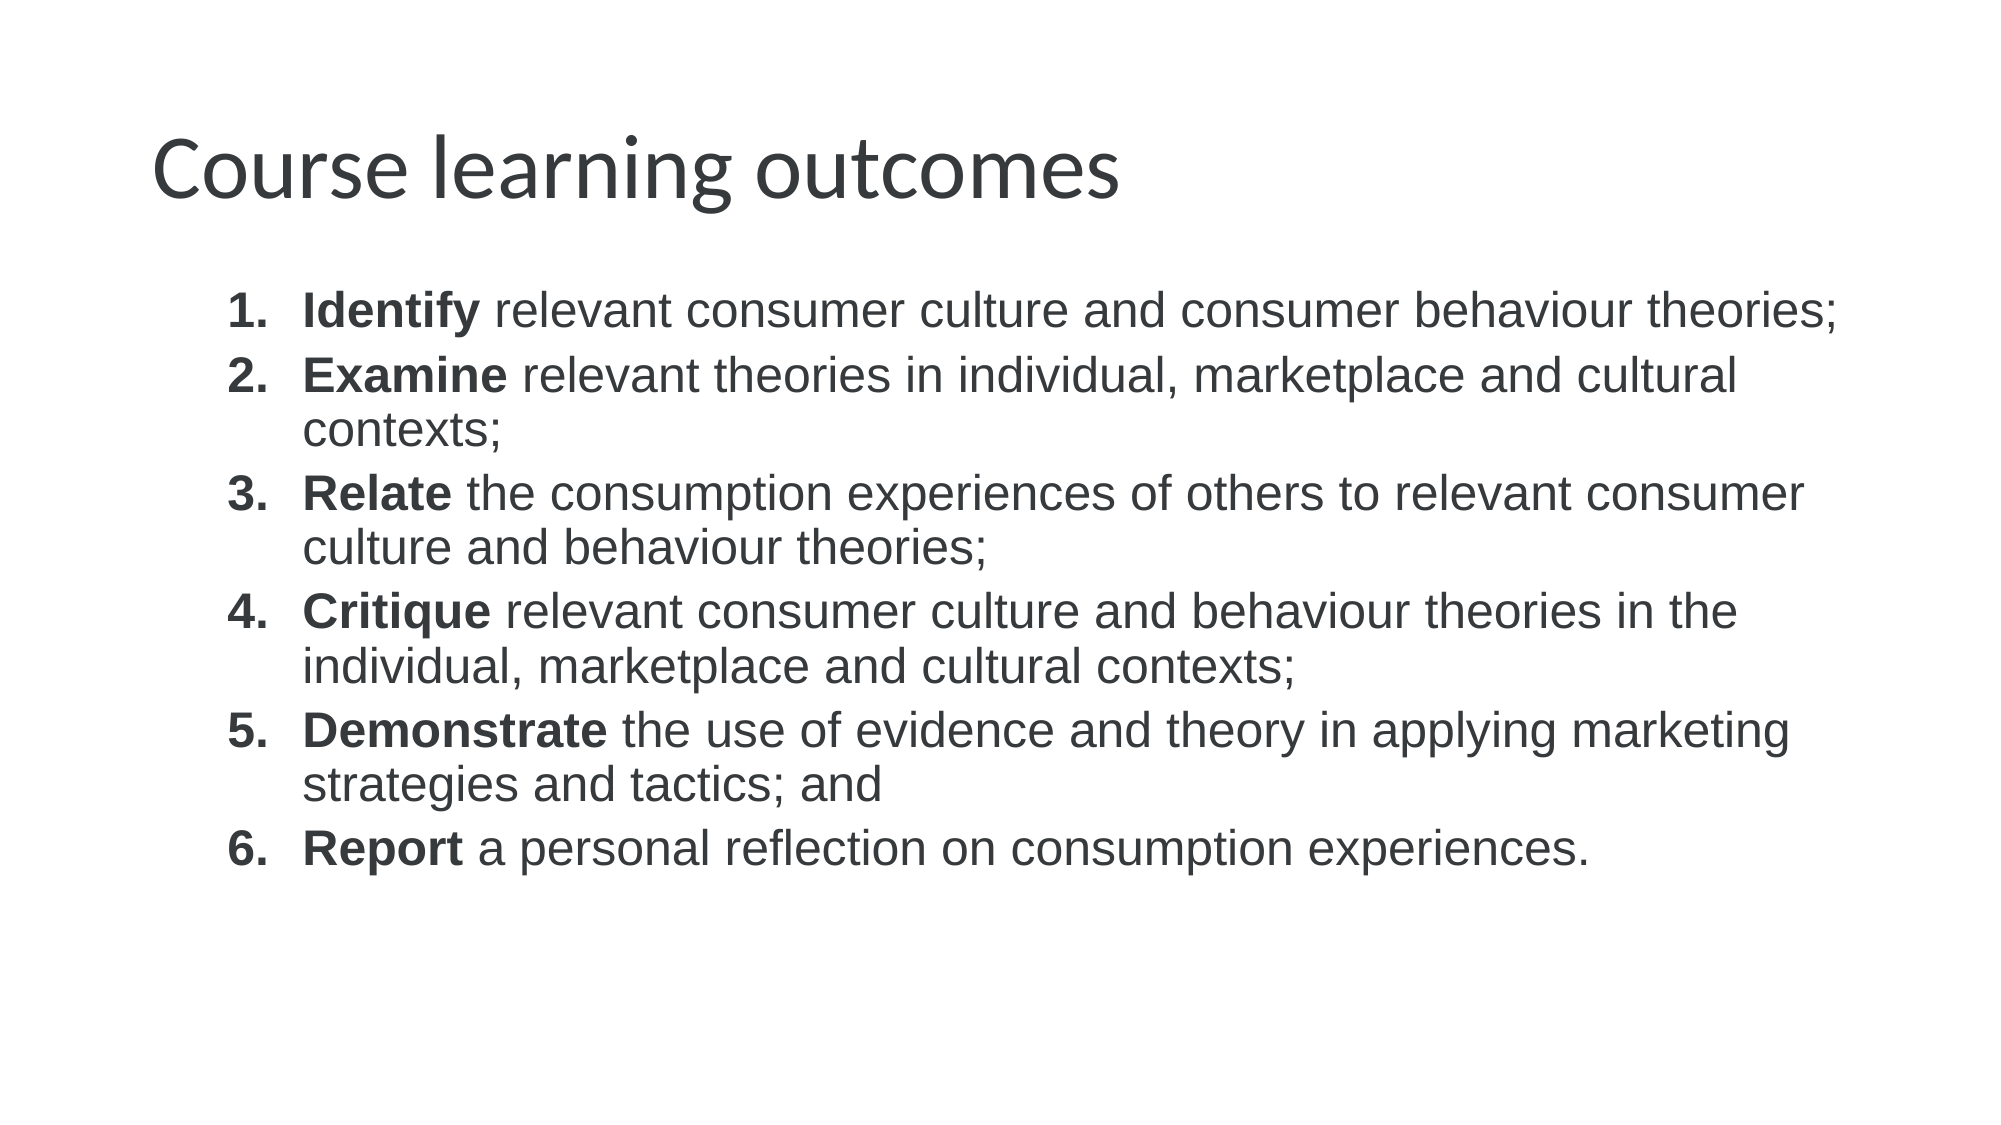

# Course learning outcomes
Identify relevant consumer culture and consumer behaviour theories;
Examine relevant theories in individual, marketplace and cultural contexts;
Relate the consumption experiences of others to relevant consumer culture and behaviour theories;
Critique relevant consumer culture and behaviour theories in the individual, marketplace and cultural contexts;
Demonstrate the use of evidence and theory in applying marketing strategies and tactics; and
Report a personal reflection on consumption experiences.